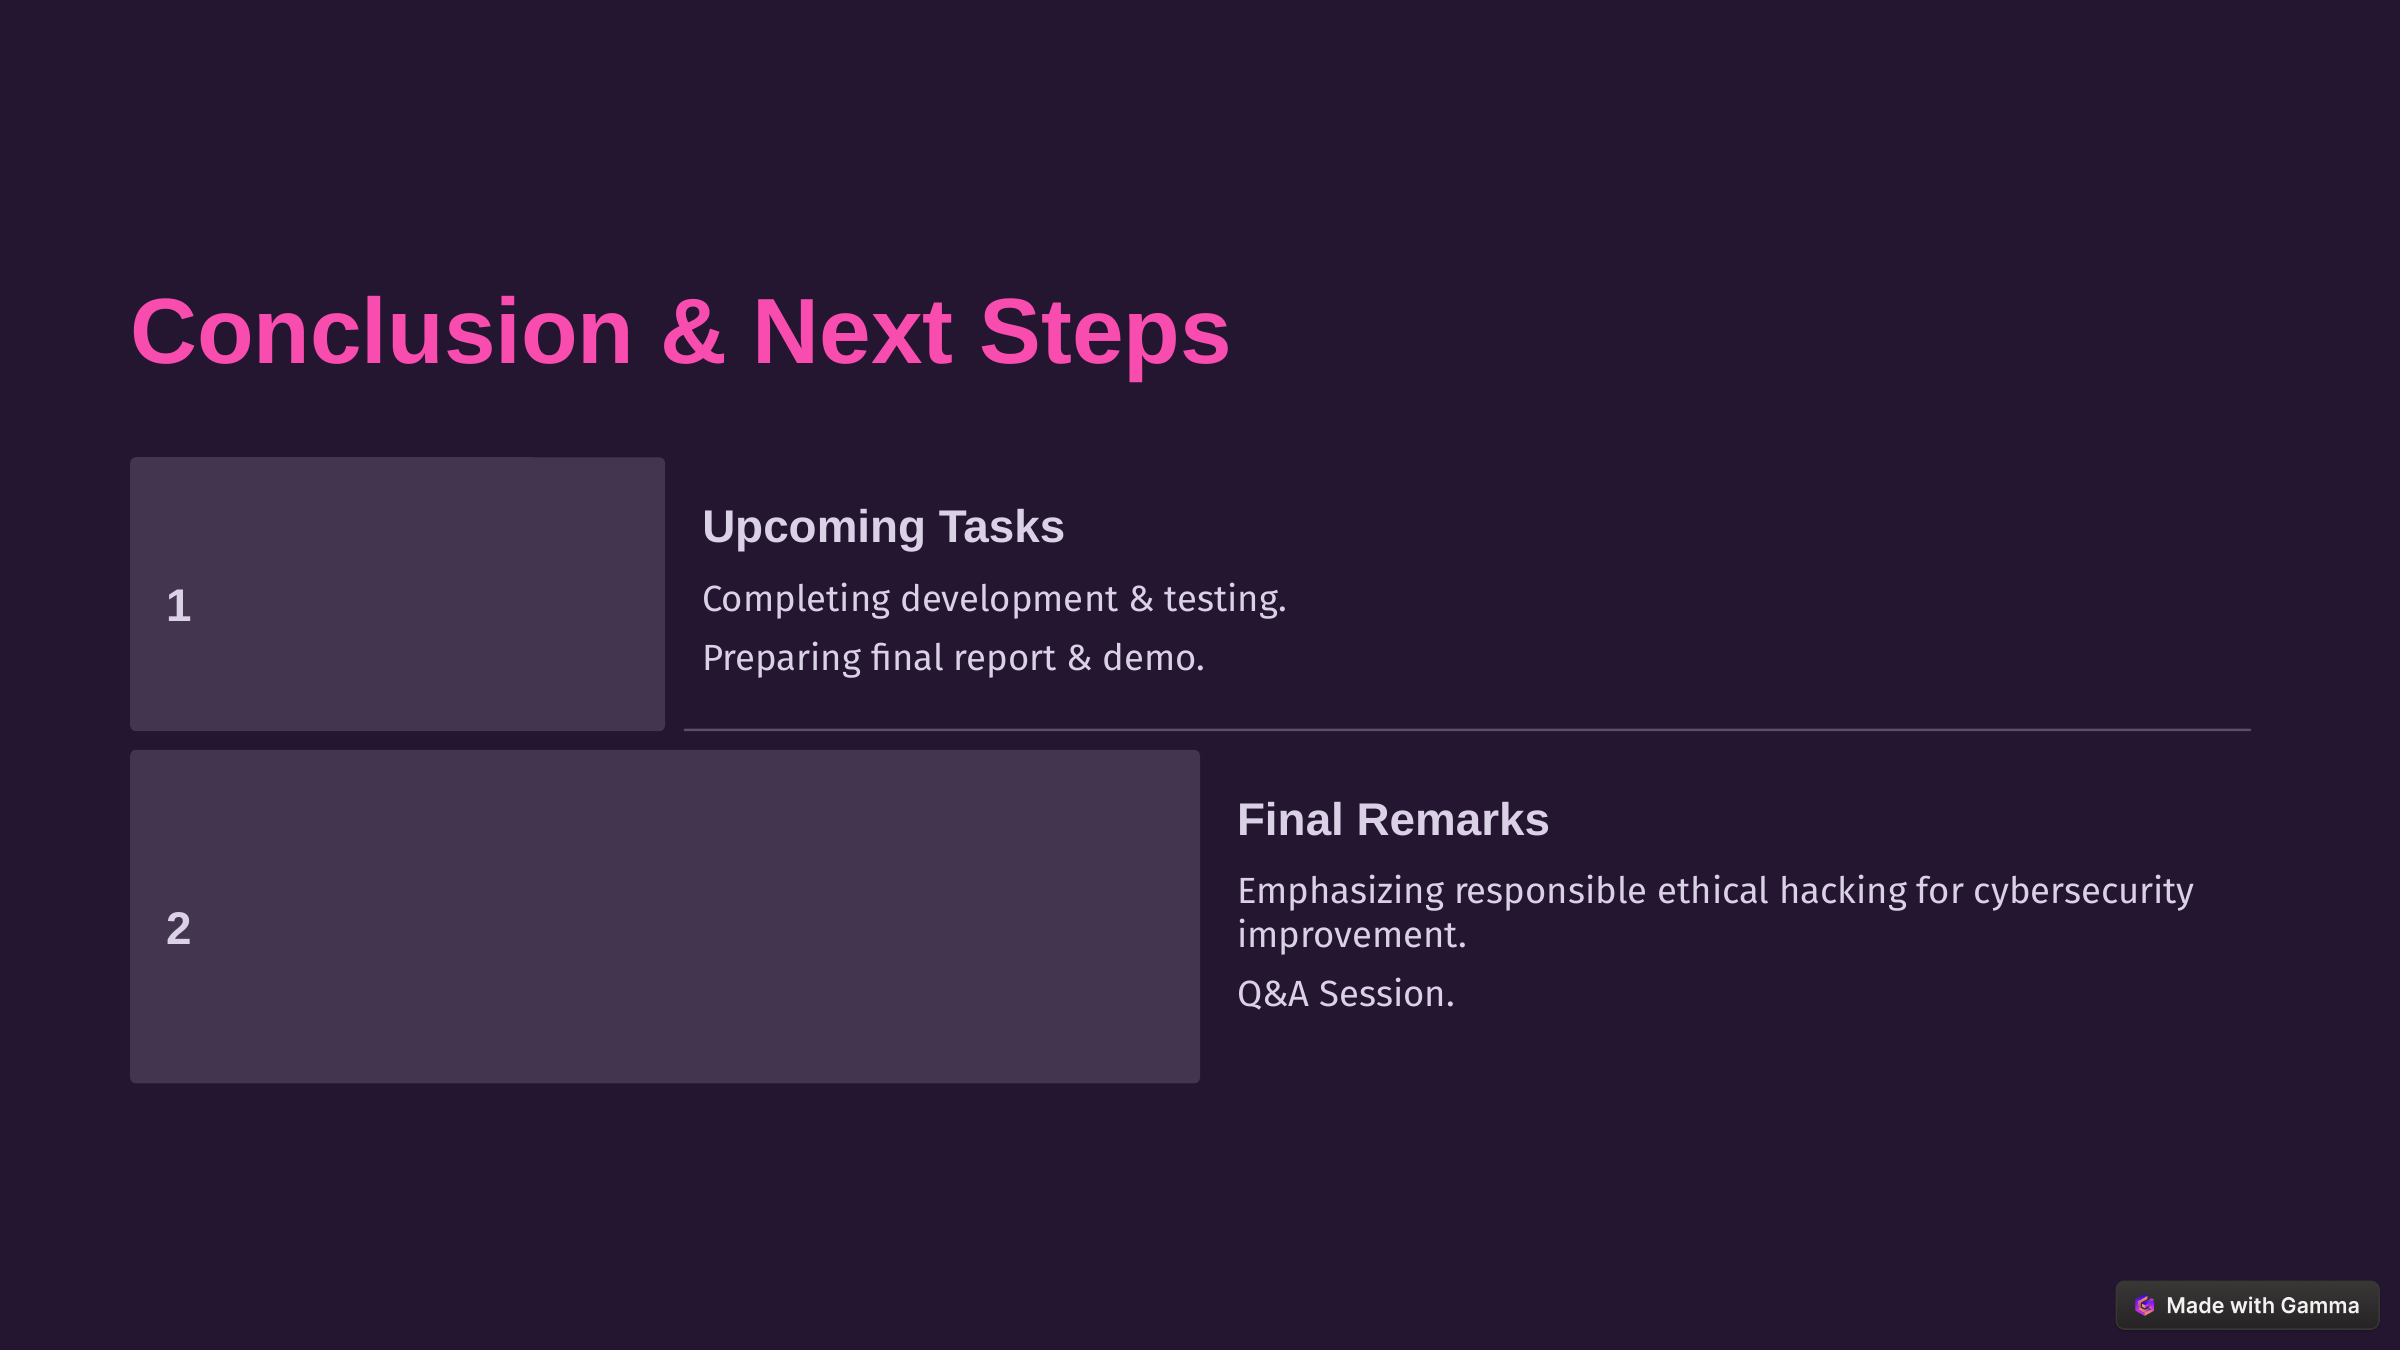

Conclusion & Next Steps

Upcoming Tasks
1
Completing development & testing.
Preparing final report & demo.

Final Remarks
Emphasizing responsible ethical hacking for cybersecurity improvement.
Q&A Session.
2